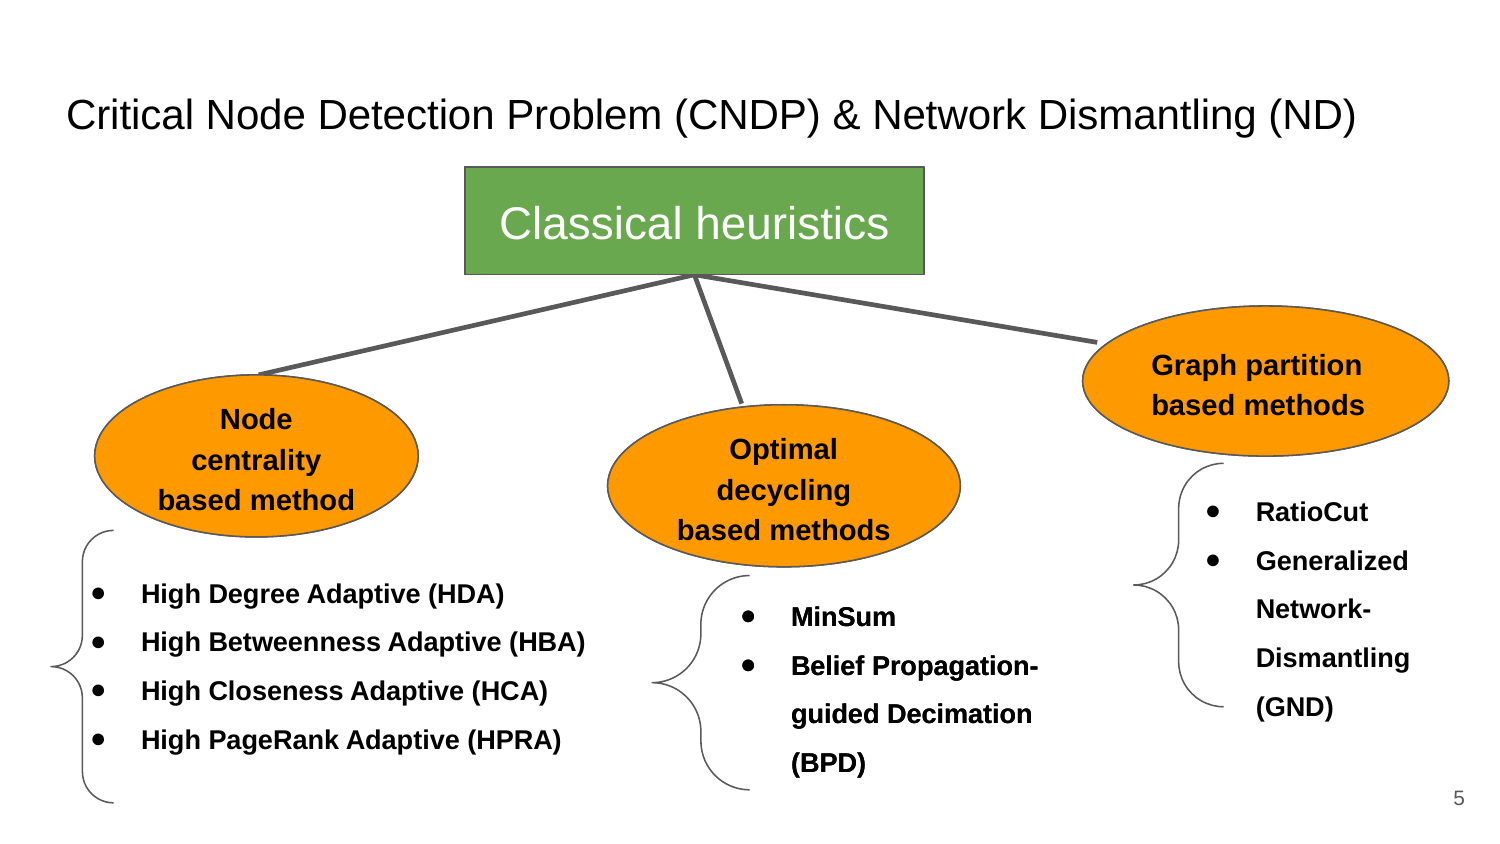

# Critical Node Detection Problem (CNDP) & Network Dismantling (ND)

Classical heuristics
Classical heuristics

Graph partition based methods
Graph partition based methods
Node centrality based method
Node centrality based method
Optimal decycling based methods
Optimal decycling based methods

RatioCut
Generalized Network-Dismantling (GND)

High Degree Adaptive (HDA)
High Betweenness Adaptive (HBA)
High Closeness Adaptive (HCA)
High PageRank Adaptive (HPRA)

MinSum
Belief Propagation-guided Decimation (BPD)

MinSum
Belief Propagation-guided Decimation (BPD)

5